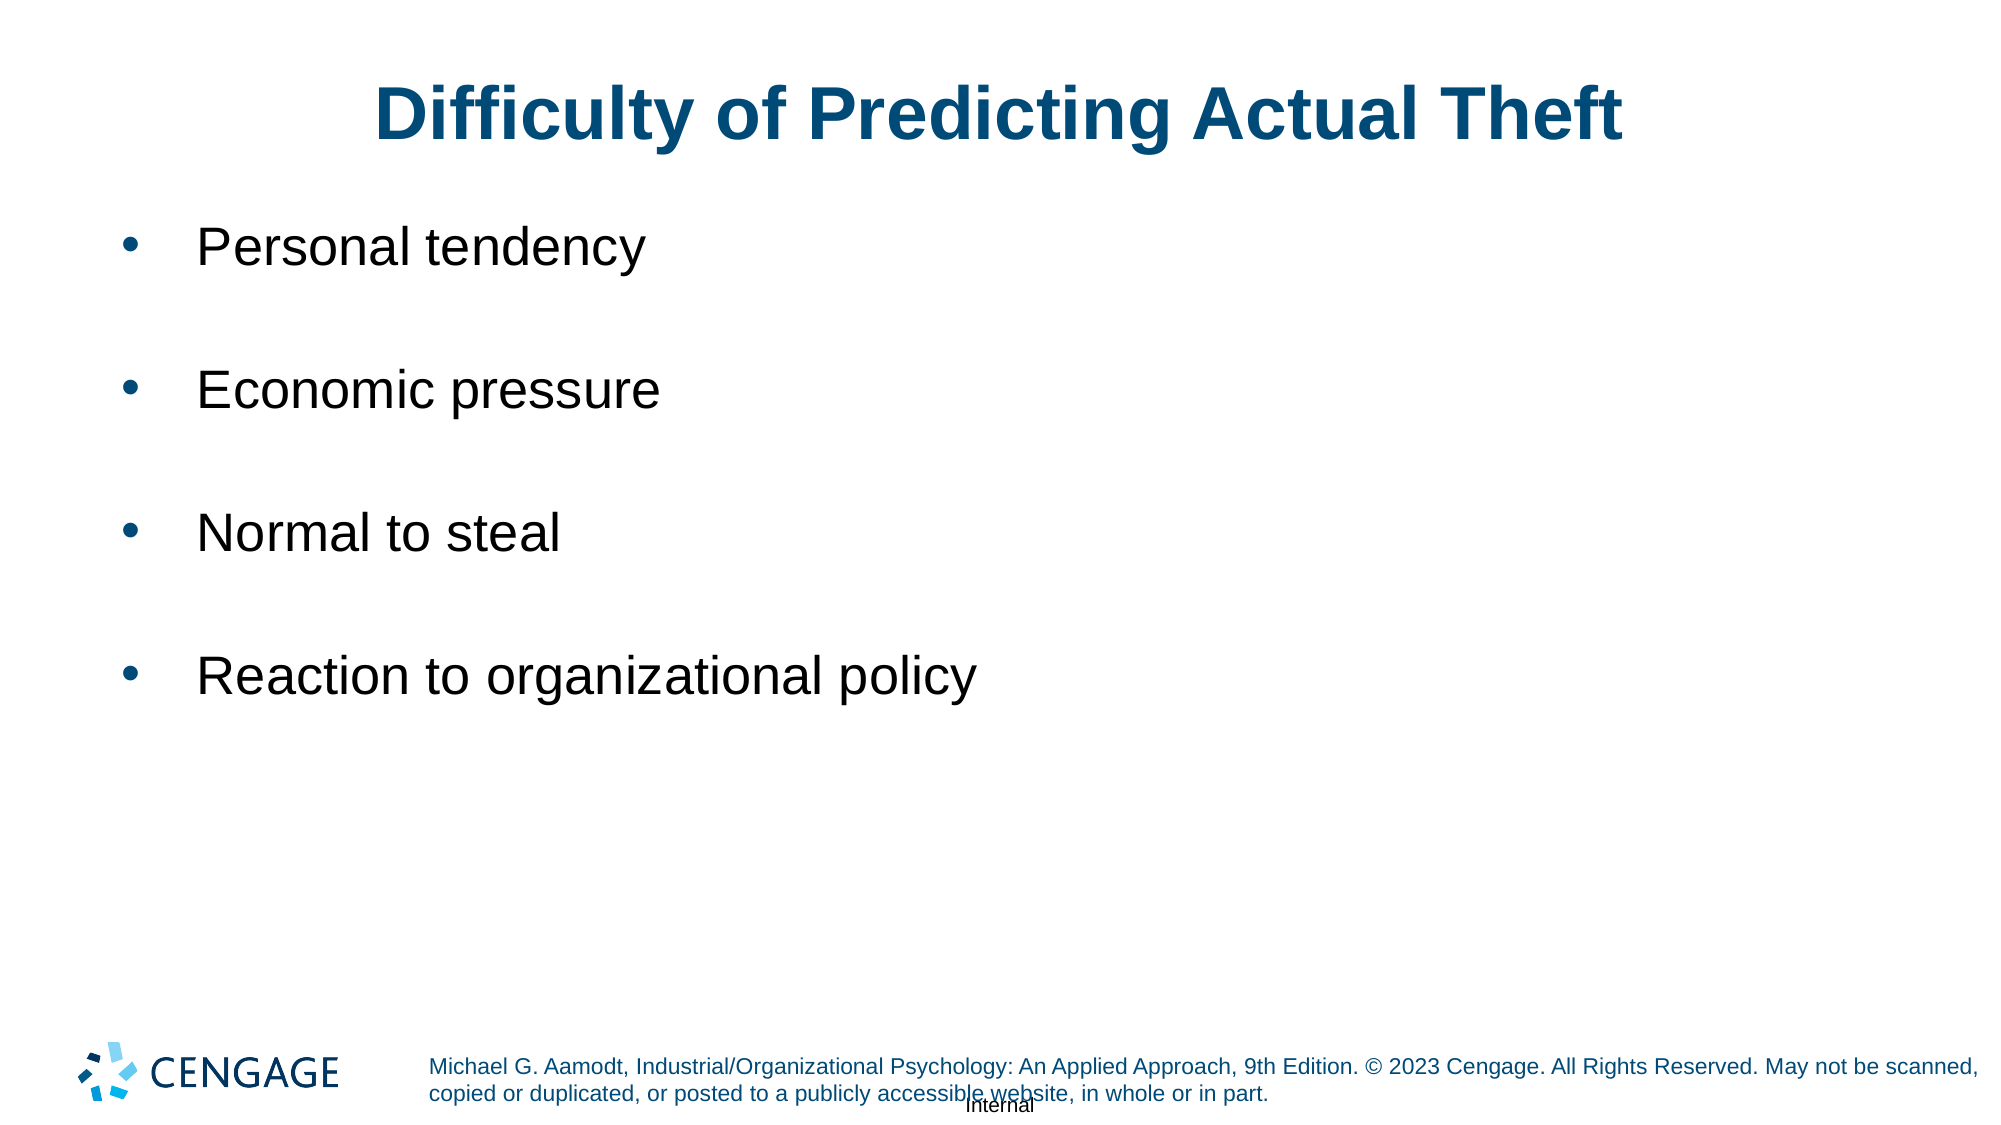

# Difficulty of Predicting Actual Theft
Personal tendency
Economic pressure
Normal to steal
Reaction to organizational policy